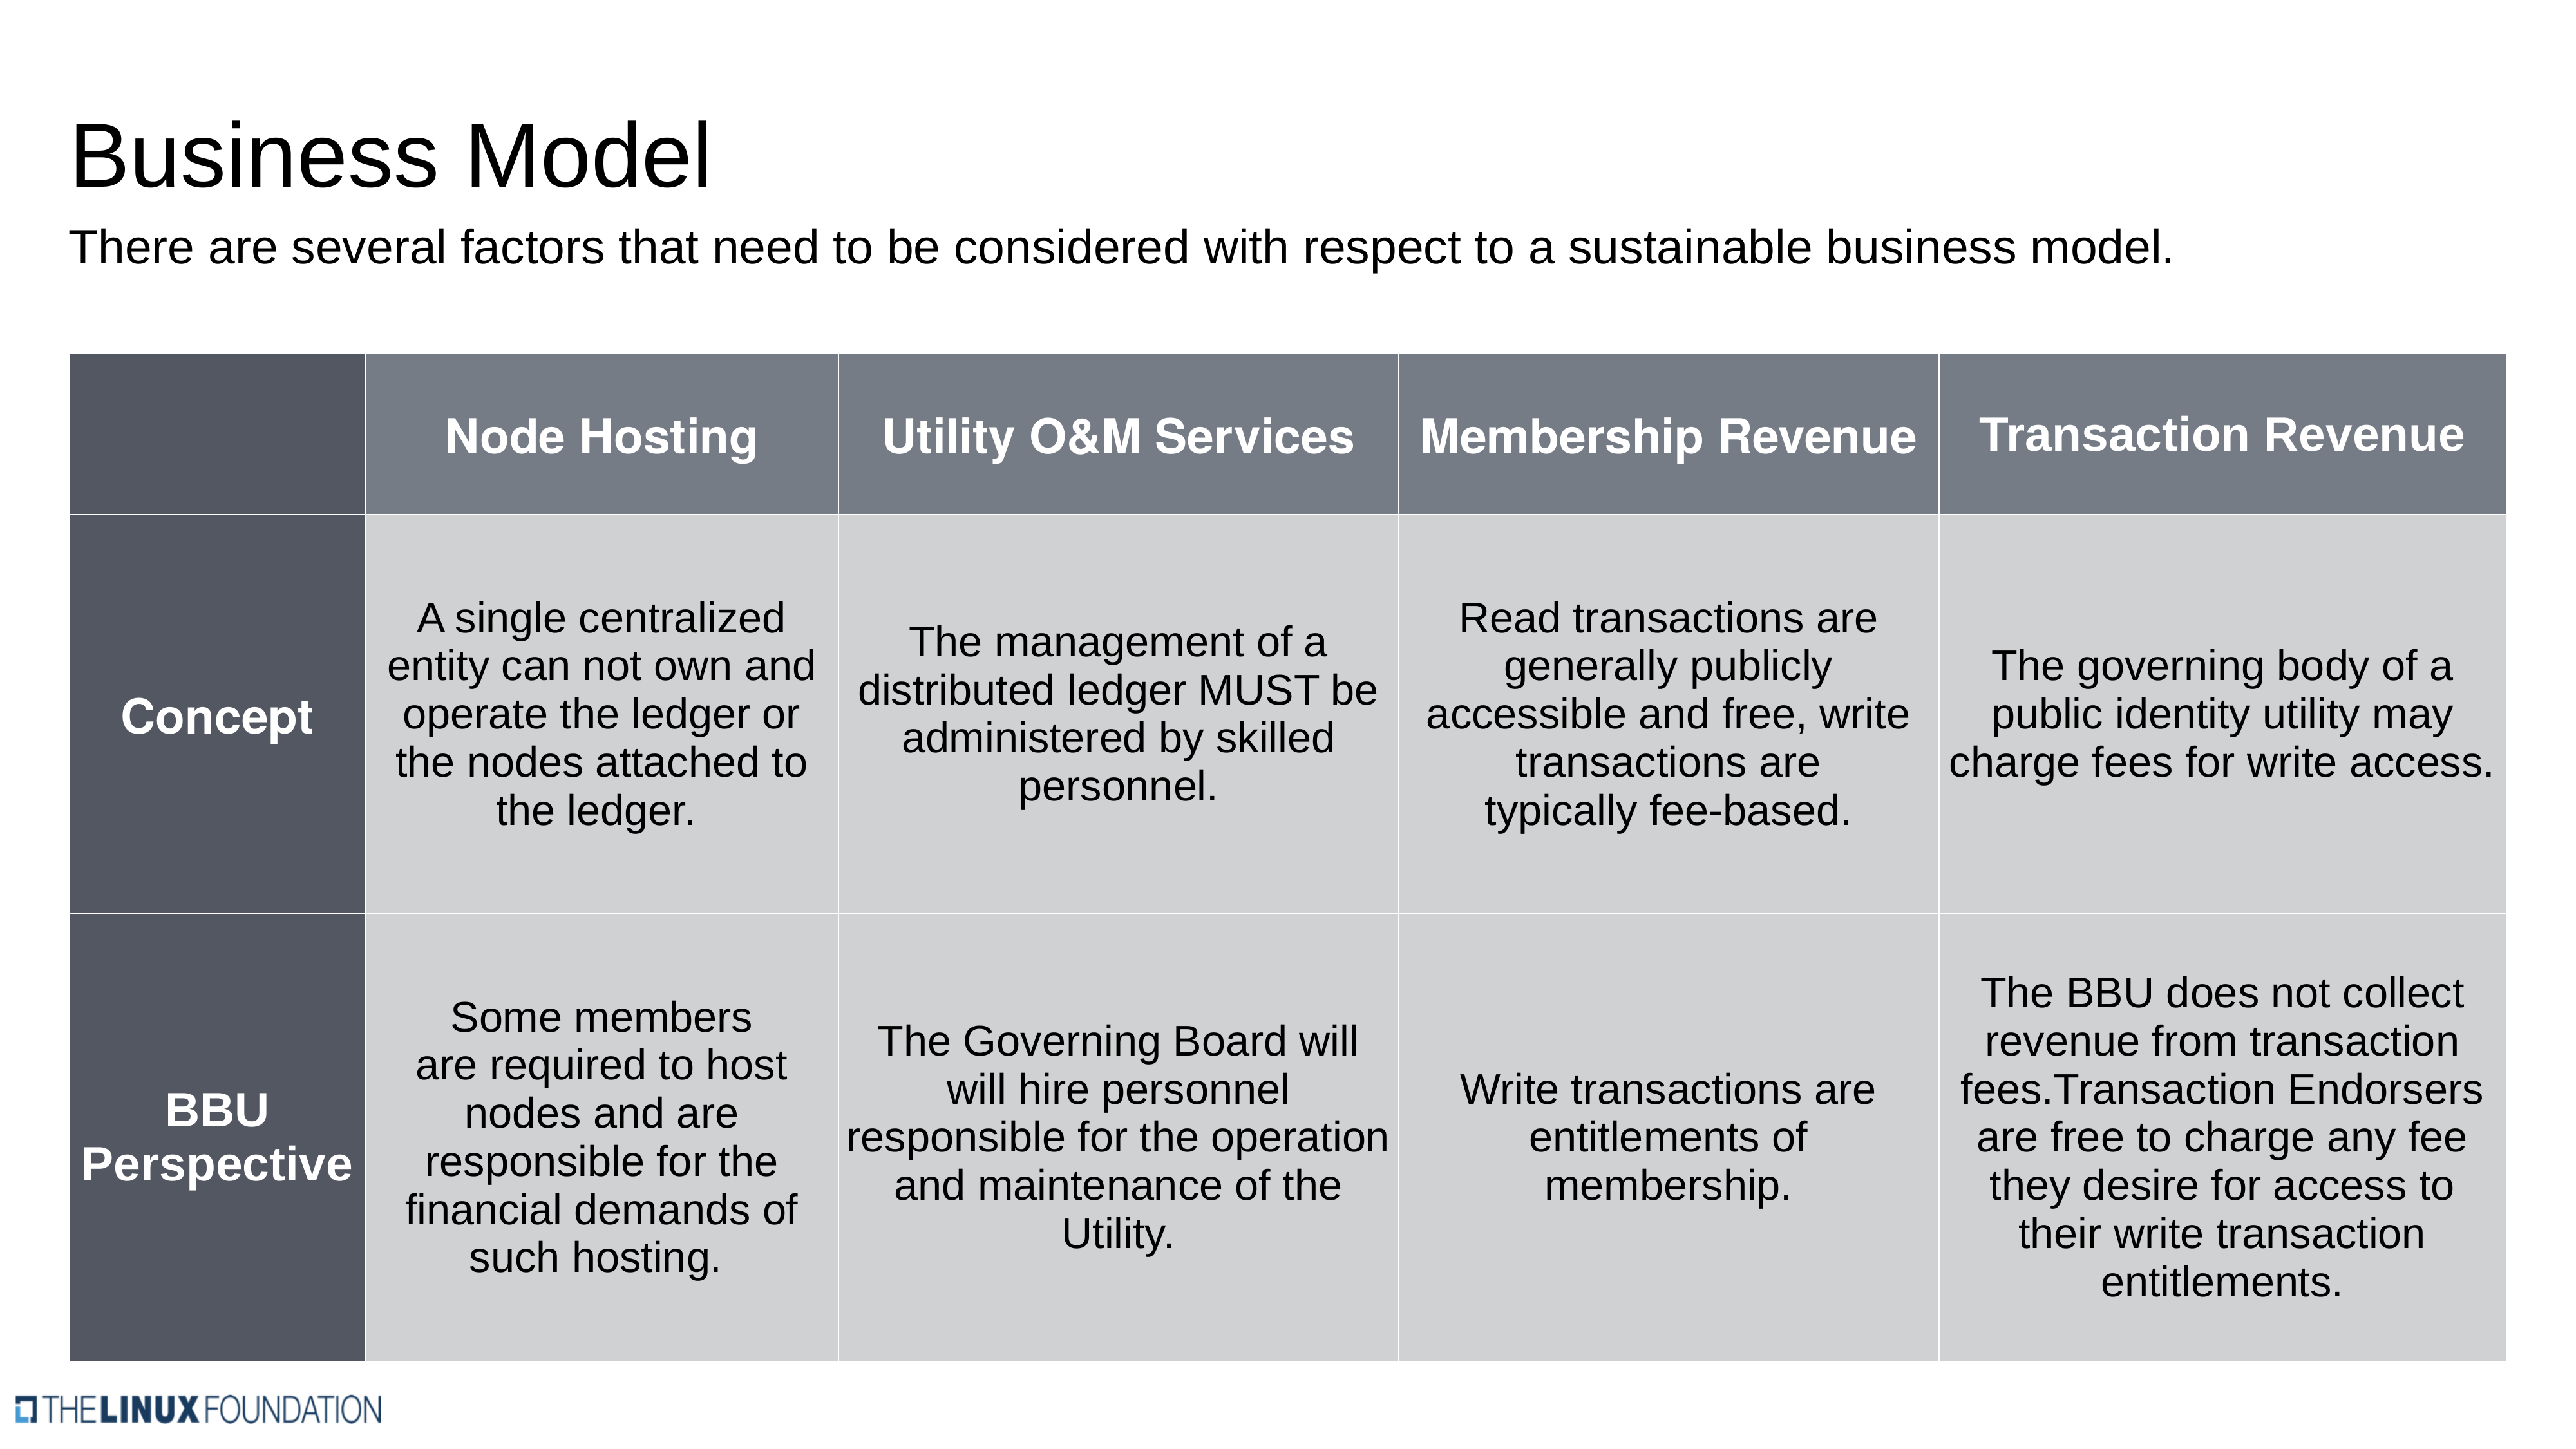

Business Model
There are several factors that need to be considered with respect to a sustainable business model.
|  | Node Hosting | Utility O&M Services | Membership Revenue | Transaction Revenue |
| --- | --- | --- | --- | --- |
| Concept | A single centralized entity can not own and operate the ledger or the nodes attached to the ledger. | The management of a distributed ledger MUST be administered by skilled personnel. | Read transactions are generally publicly accessible and free, write transactions are typically fee-based. | The governing body of a public identity utility may charge fees for write access. |
| BBU Perspective | Some members are required to host nodes and are responsible for the financial demands of such hosting. | The Governing Board will will hire personnel responsible for the operation and maintenance of the Utility. | Write transactions are entitlements of membership. | The BBU does not collect revenue from transaction fees.Transaction Endorsers are free to charge any fee they desire for access to their write transaction entitlements. |
29